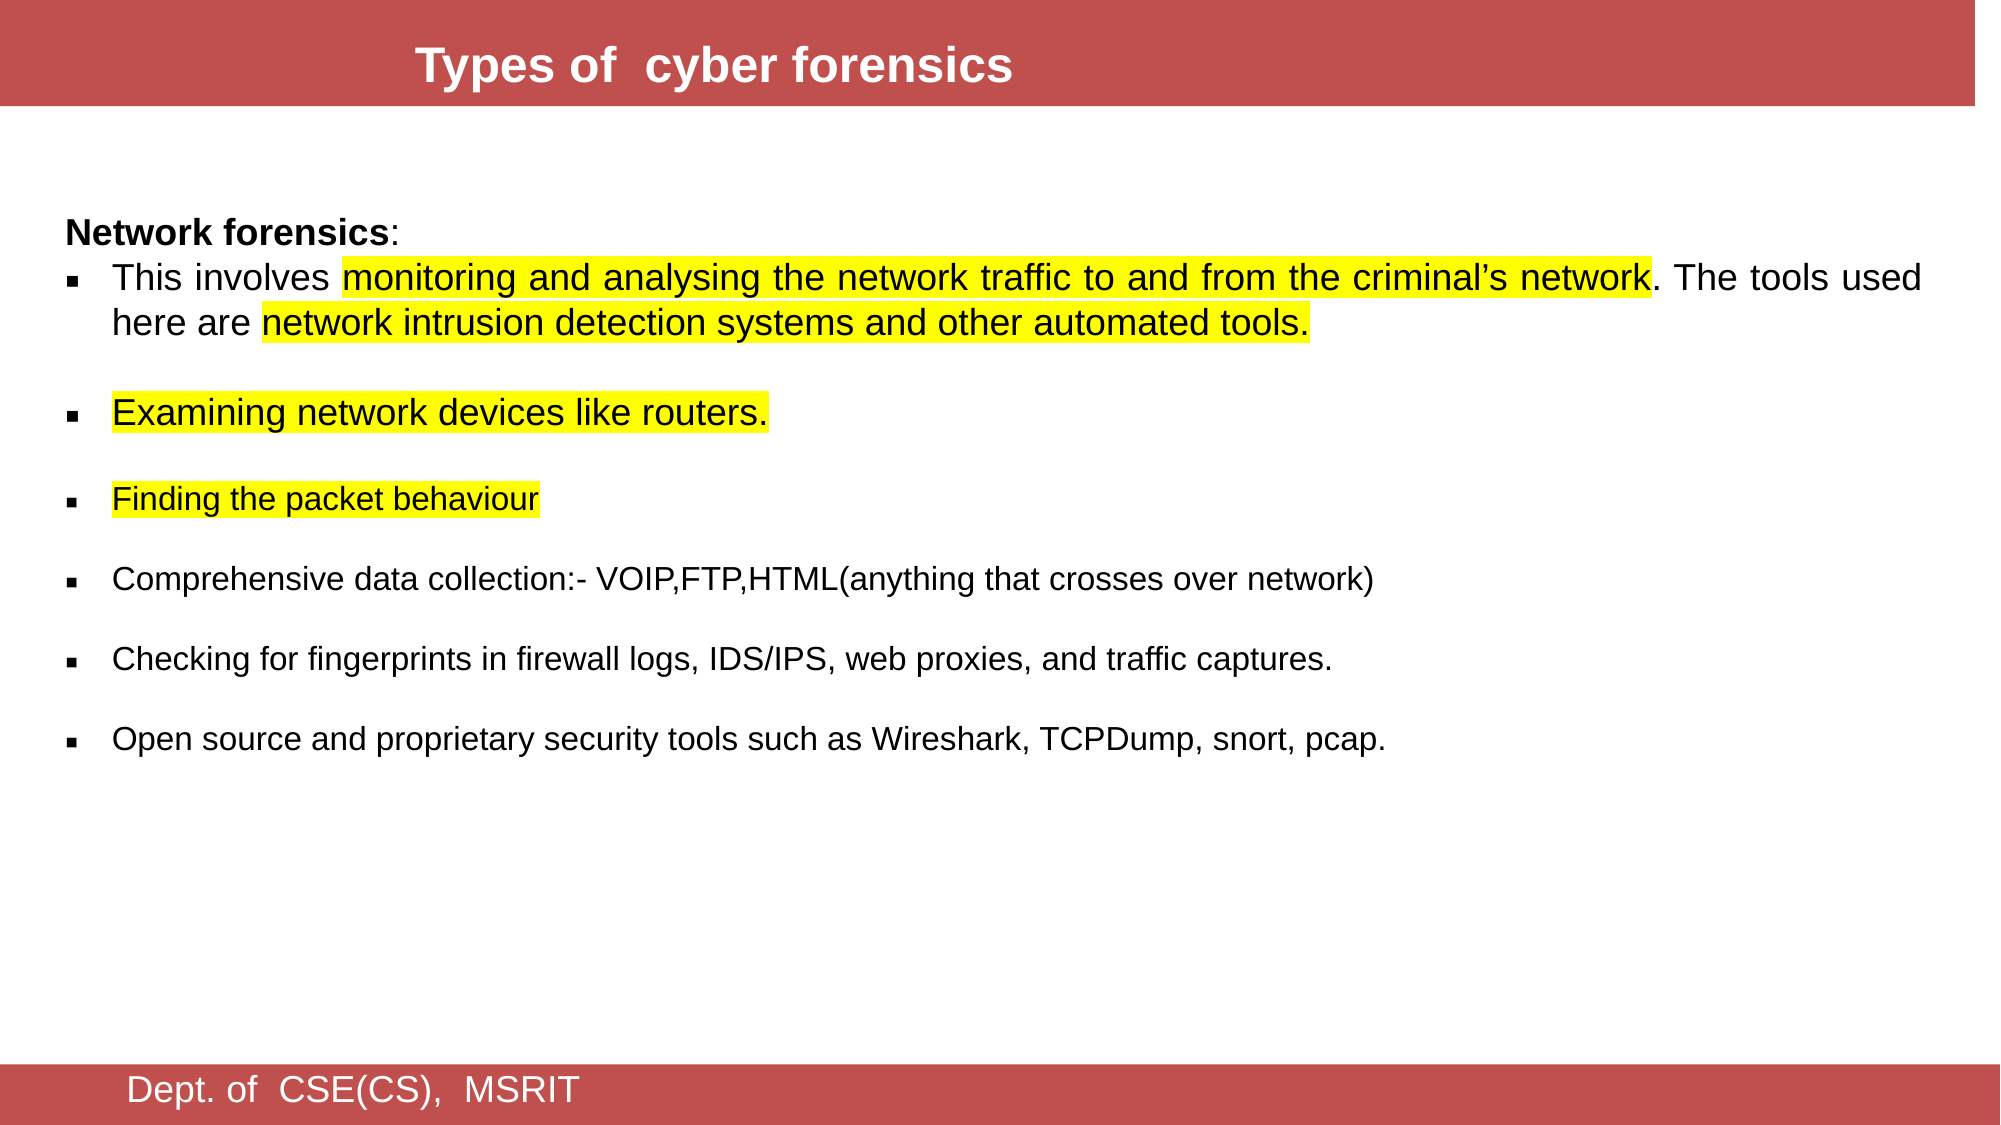

Types of  cyber forensics

Network forensics:
This involves monitoring and analysing the network traffic to and from the criminal’s network. The tools used here are network intrusion detection systems and other automated tools.

Examining network devices like routers.

Finding the packet behaviour

Comprehensive data collection:- VOIP,FTP,HTML(anything that crosses over network)

Checking for fingerprints in firewall logs, IDS/IPS, web proxies, and traffic captures.

Open source and proprietary security tools such as Wireshark, TCPDump, snort, pcap.

Dept. of  CSE(CS),  MSRIT